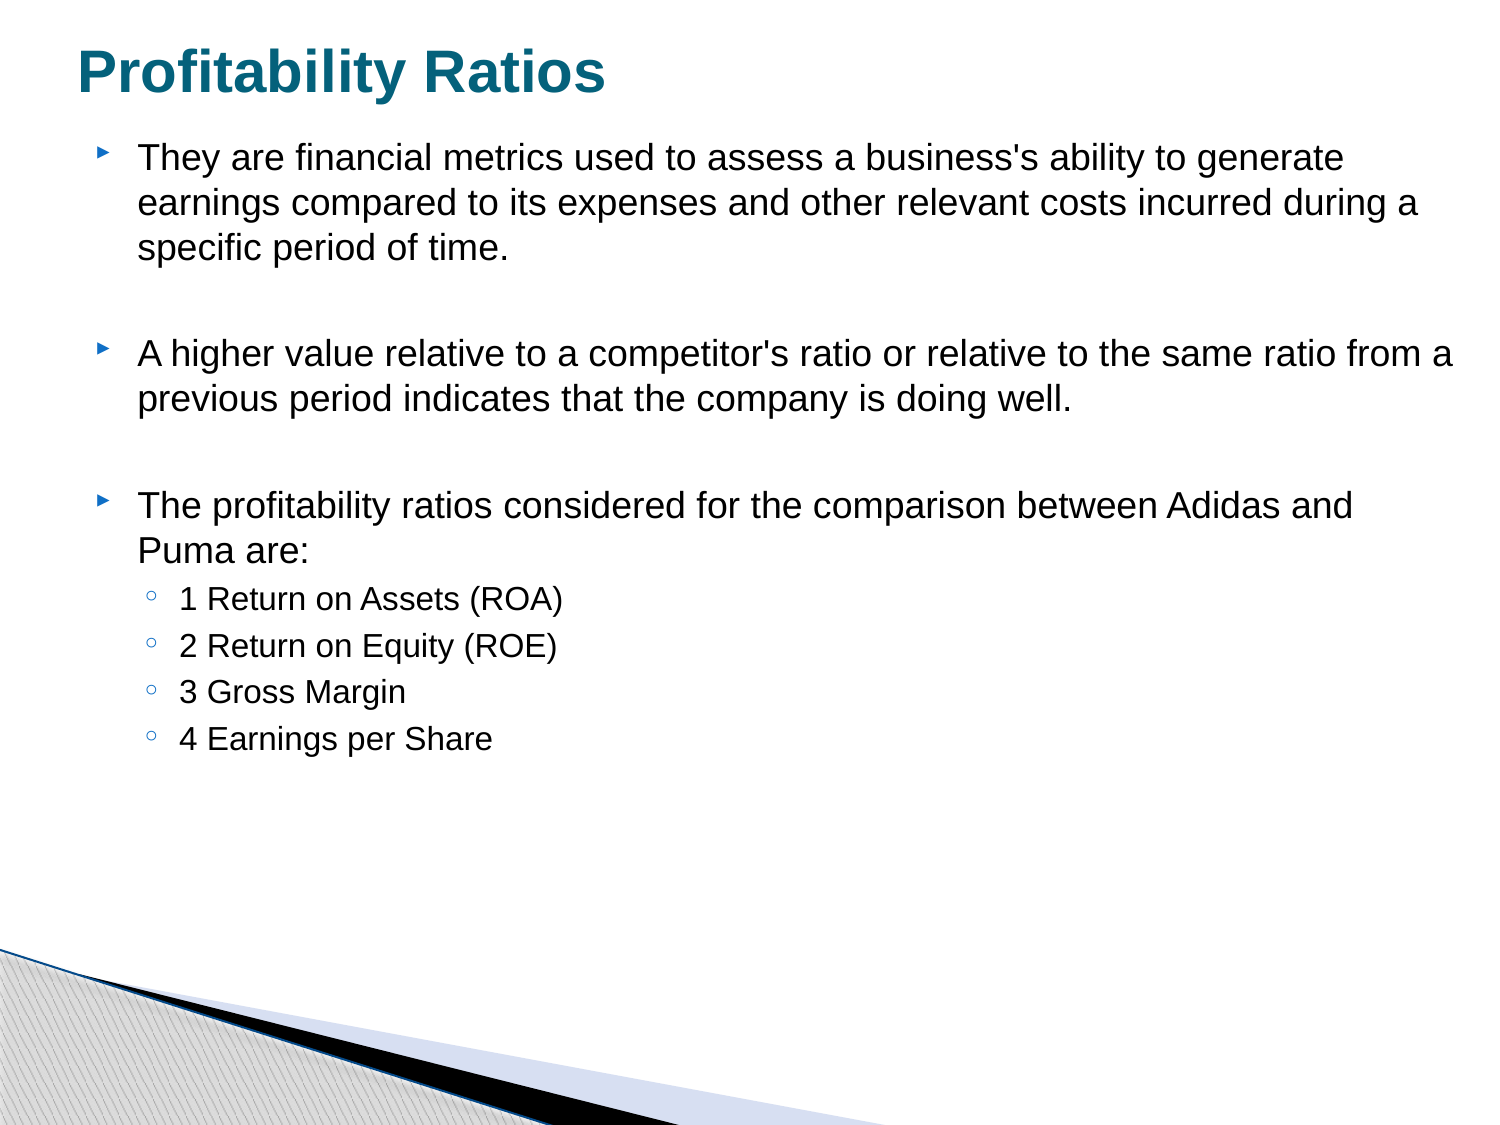

# Profitability Ratios
They are financial metrics used to assess a business's ability to generate earnings compared to its expenses and other relevant costs incurred during a specific period of time.

A higher value relative to a competitor's ratio or relative to the same ratio from a previous period indicates that the company is doing well.

The profitability ratios considered for the comparison between Adidas and Puma are:
1 Return on Assets (ROA)
2 Return on Equity (ROE)
3 Gross Margin
4 Earnings per Share